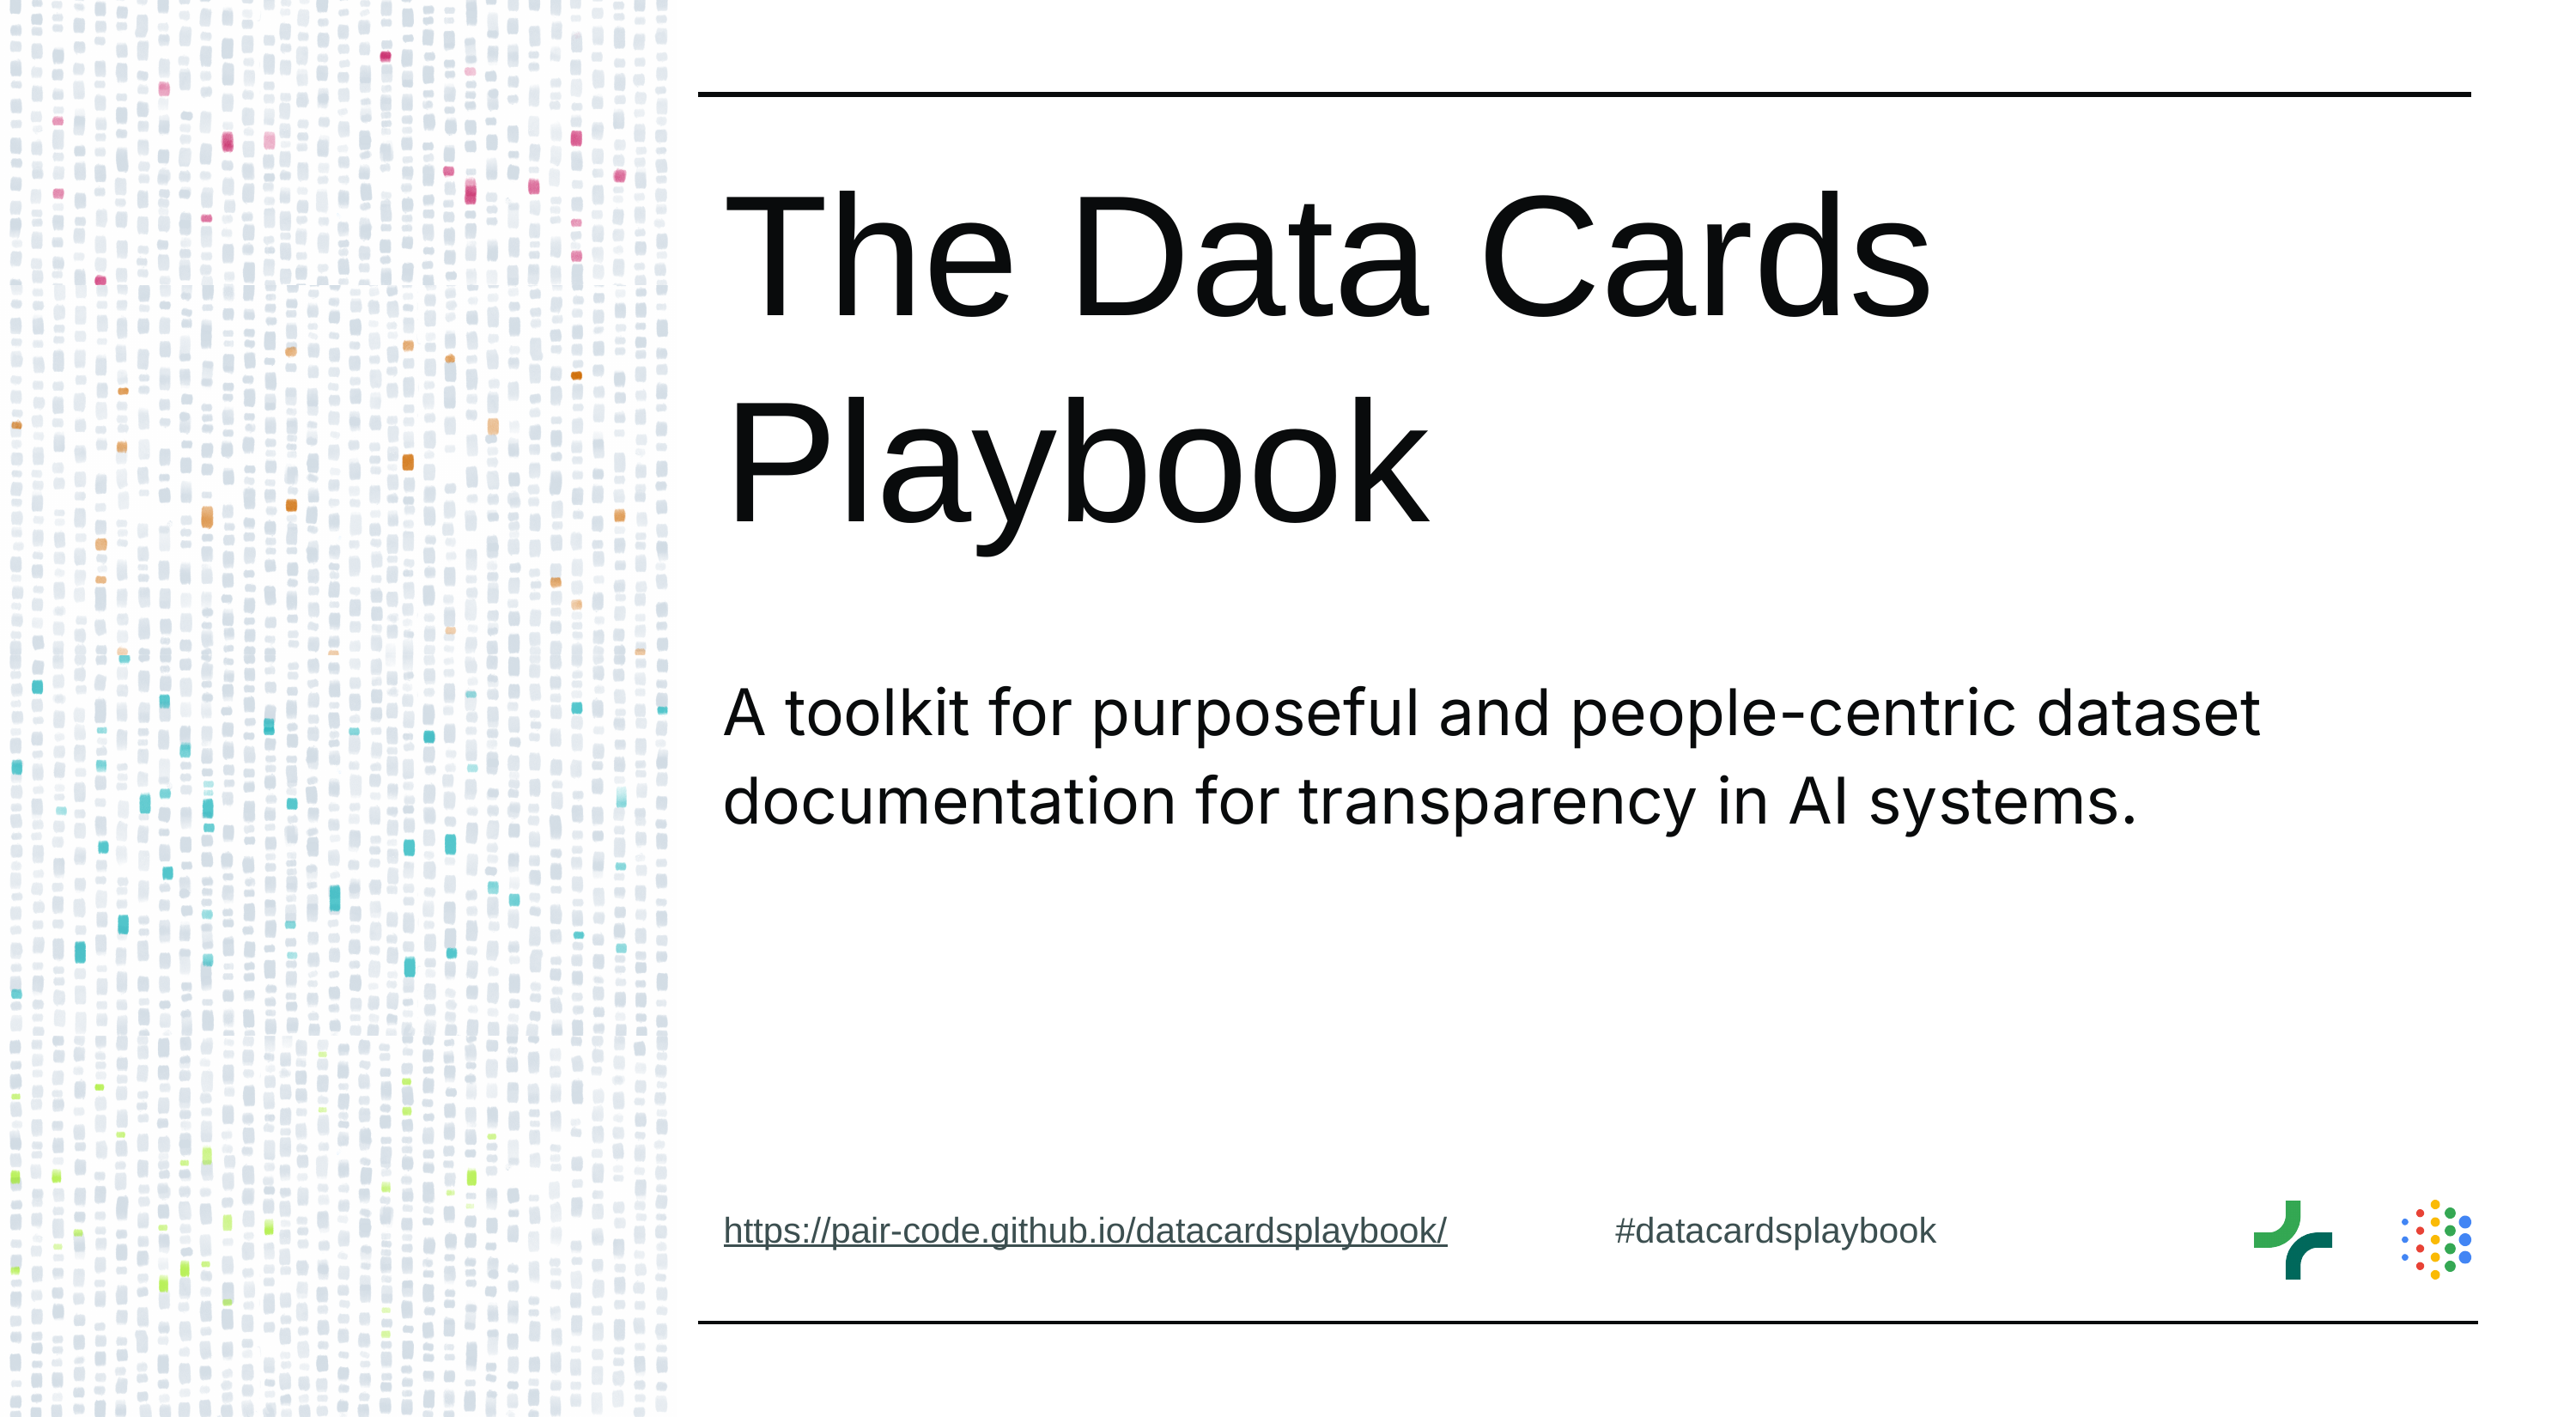

# The Data Cards Playbook
A toolkit for purposeful and people-centric dataset documentation for transparency in AI systems.
https://pair-code.github.io/datacardsplaybook/                 #datacardsplaybook